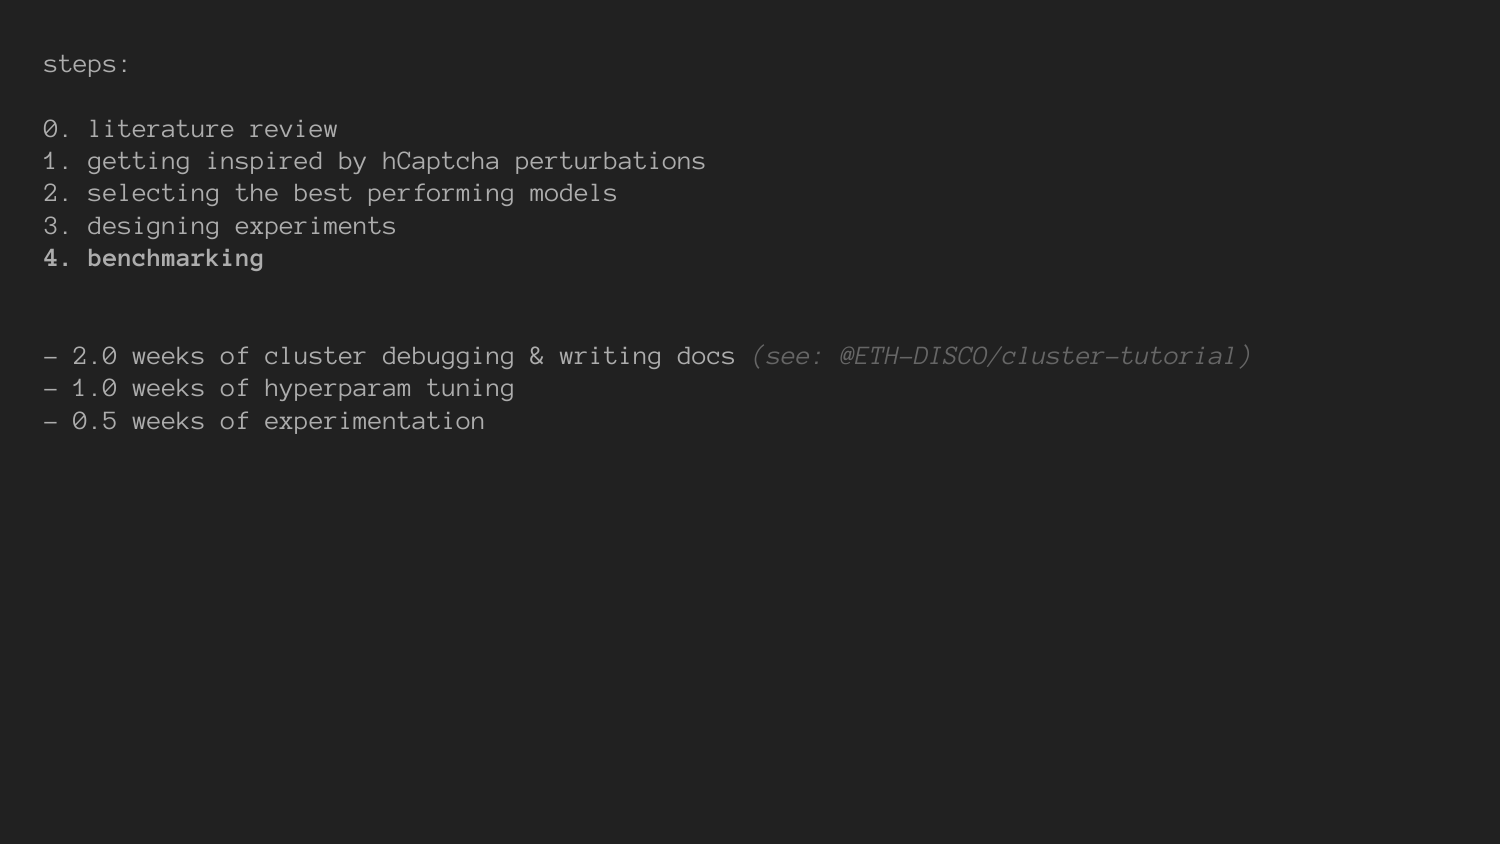

steps:

0. literature review
1. getting inspired by hCaptcha perturbations
2. selecting the best performing models
3. designing experiments
4. benchmarking

- 2.0 weeks of cluster debugging & writing docs (see: @ETH-DISCO/cluster-tutorial)
- 1.0 weeks of hyperparam tuning
- 0.5 weeks of experimentation